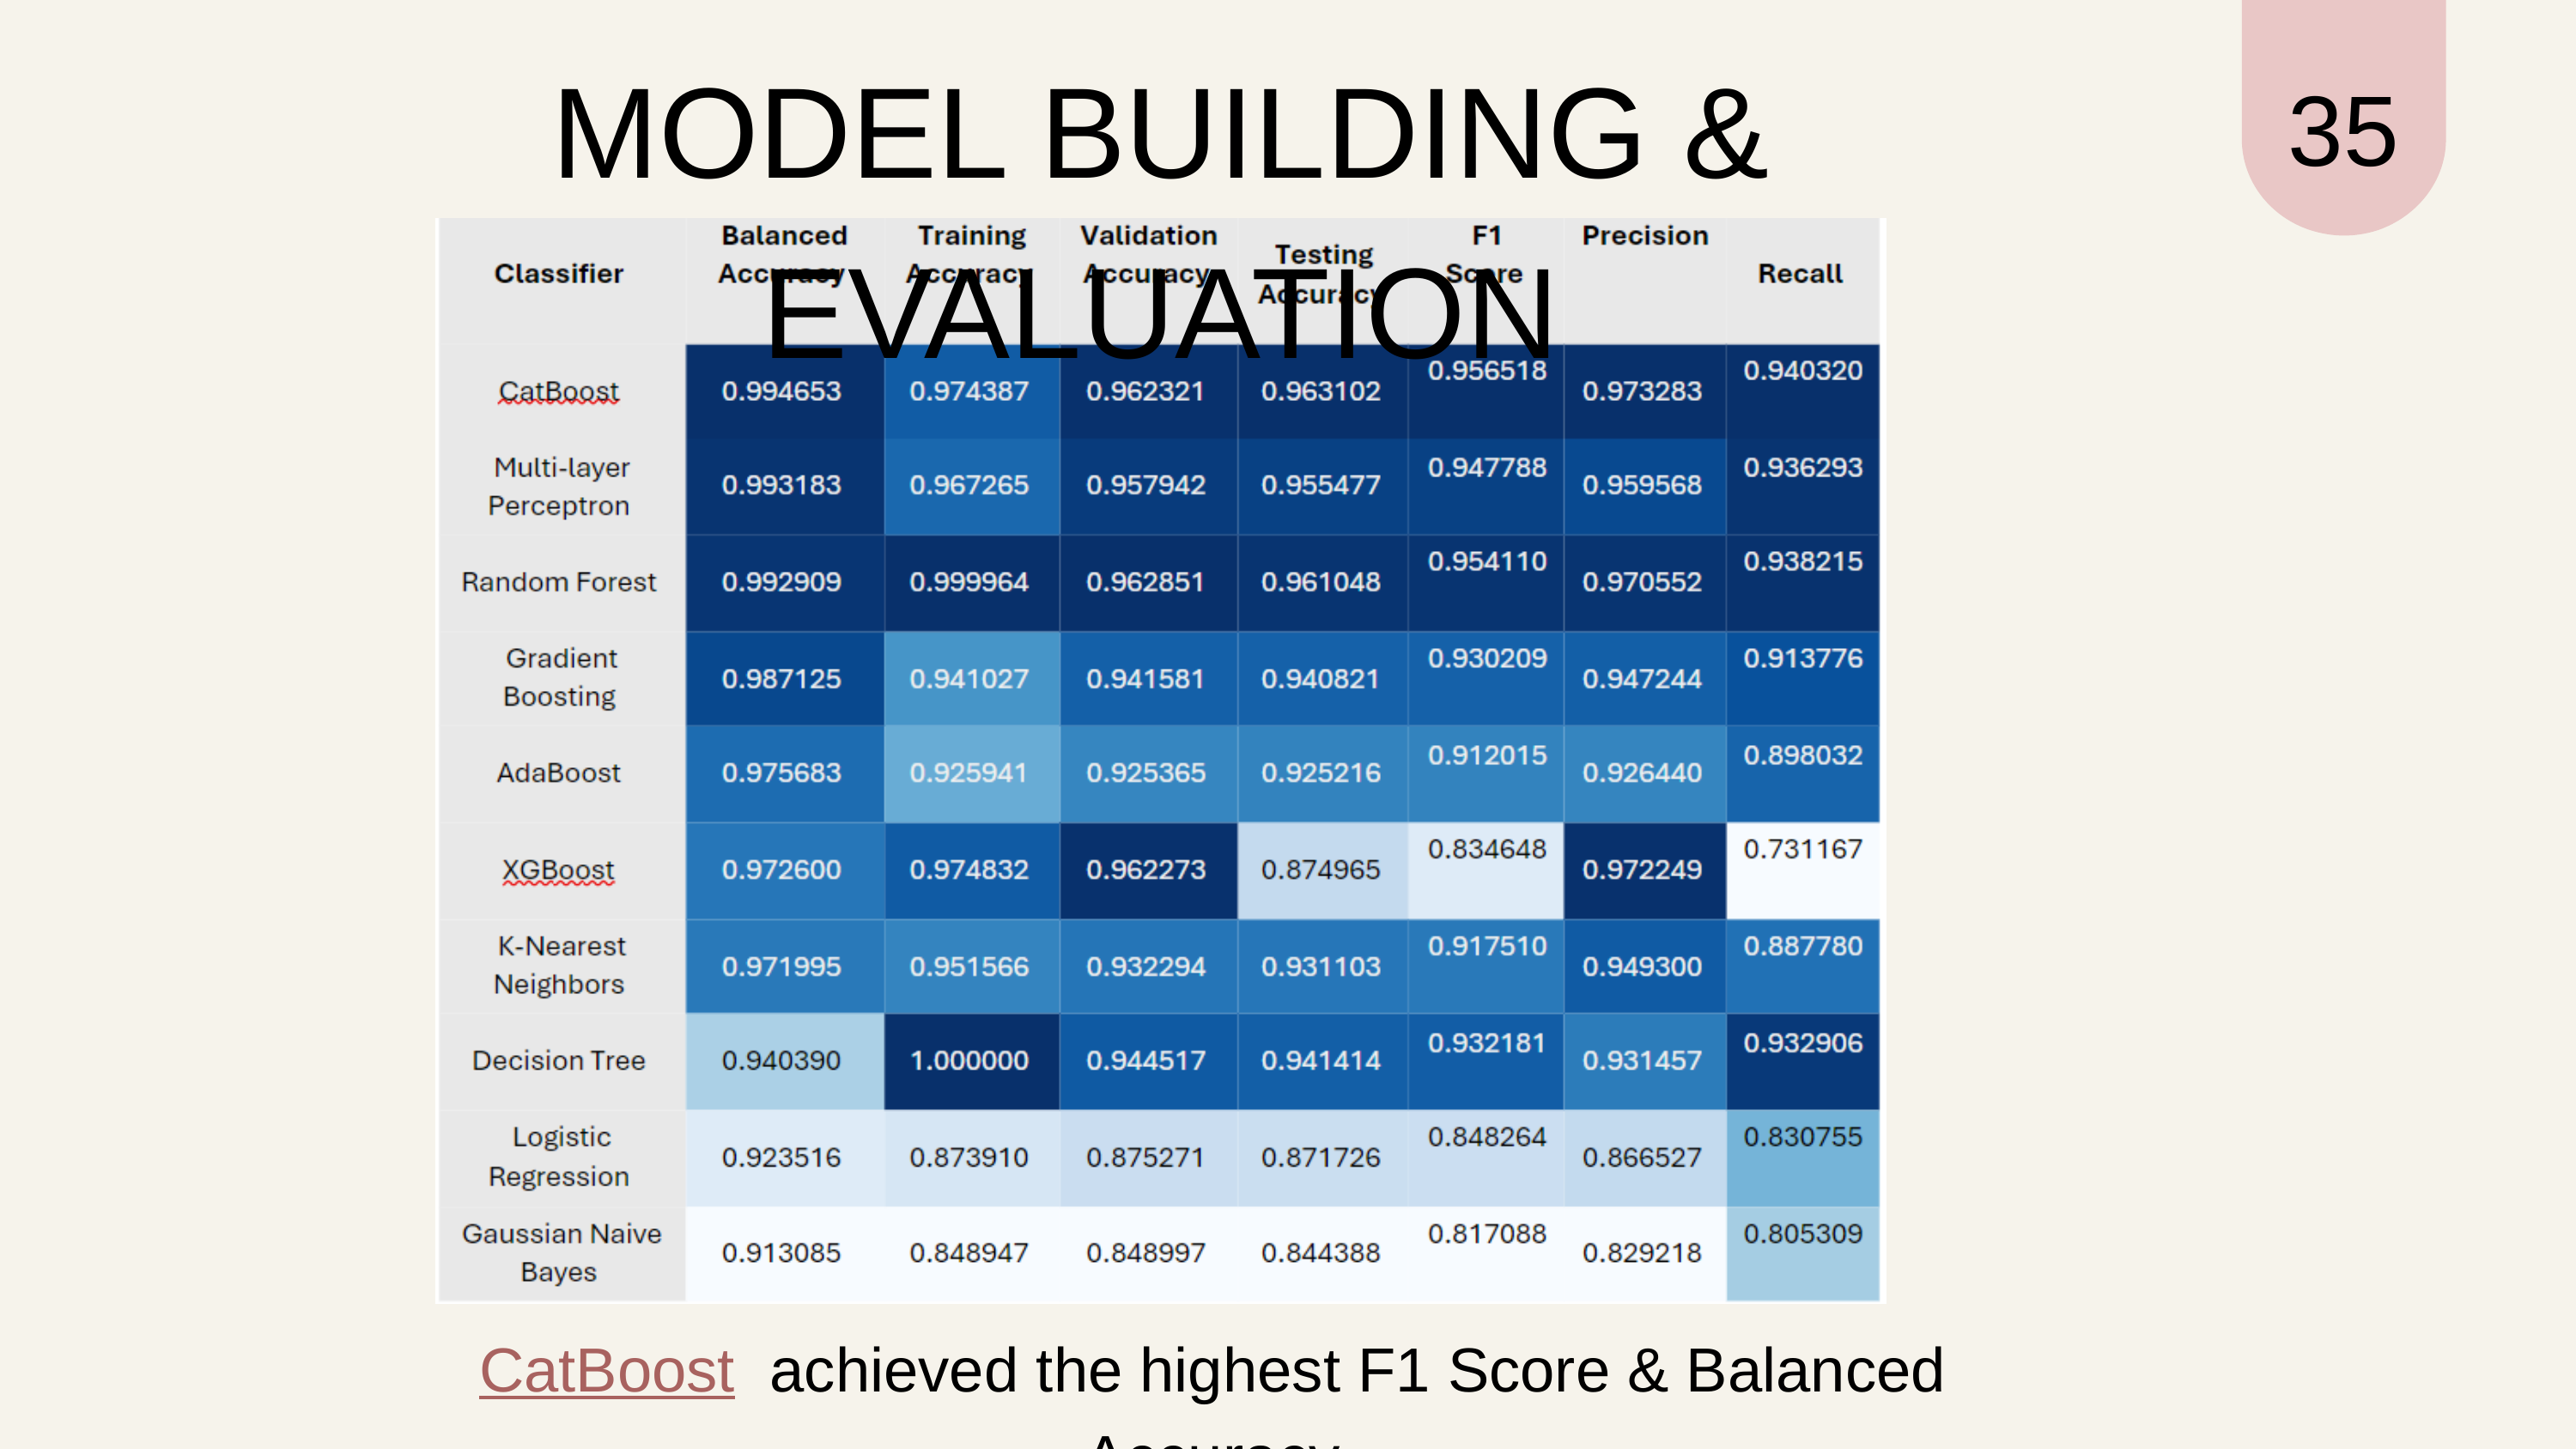

35
MODEL BUILDING & EVALUATION

CatBoost  achieved the highest F1 Score & Balanced Accuracy